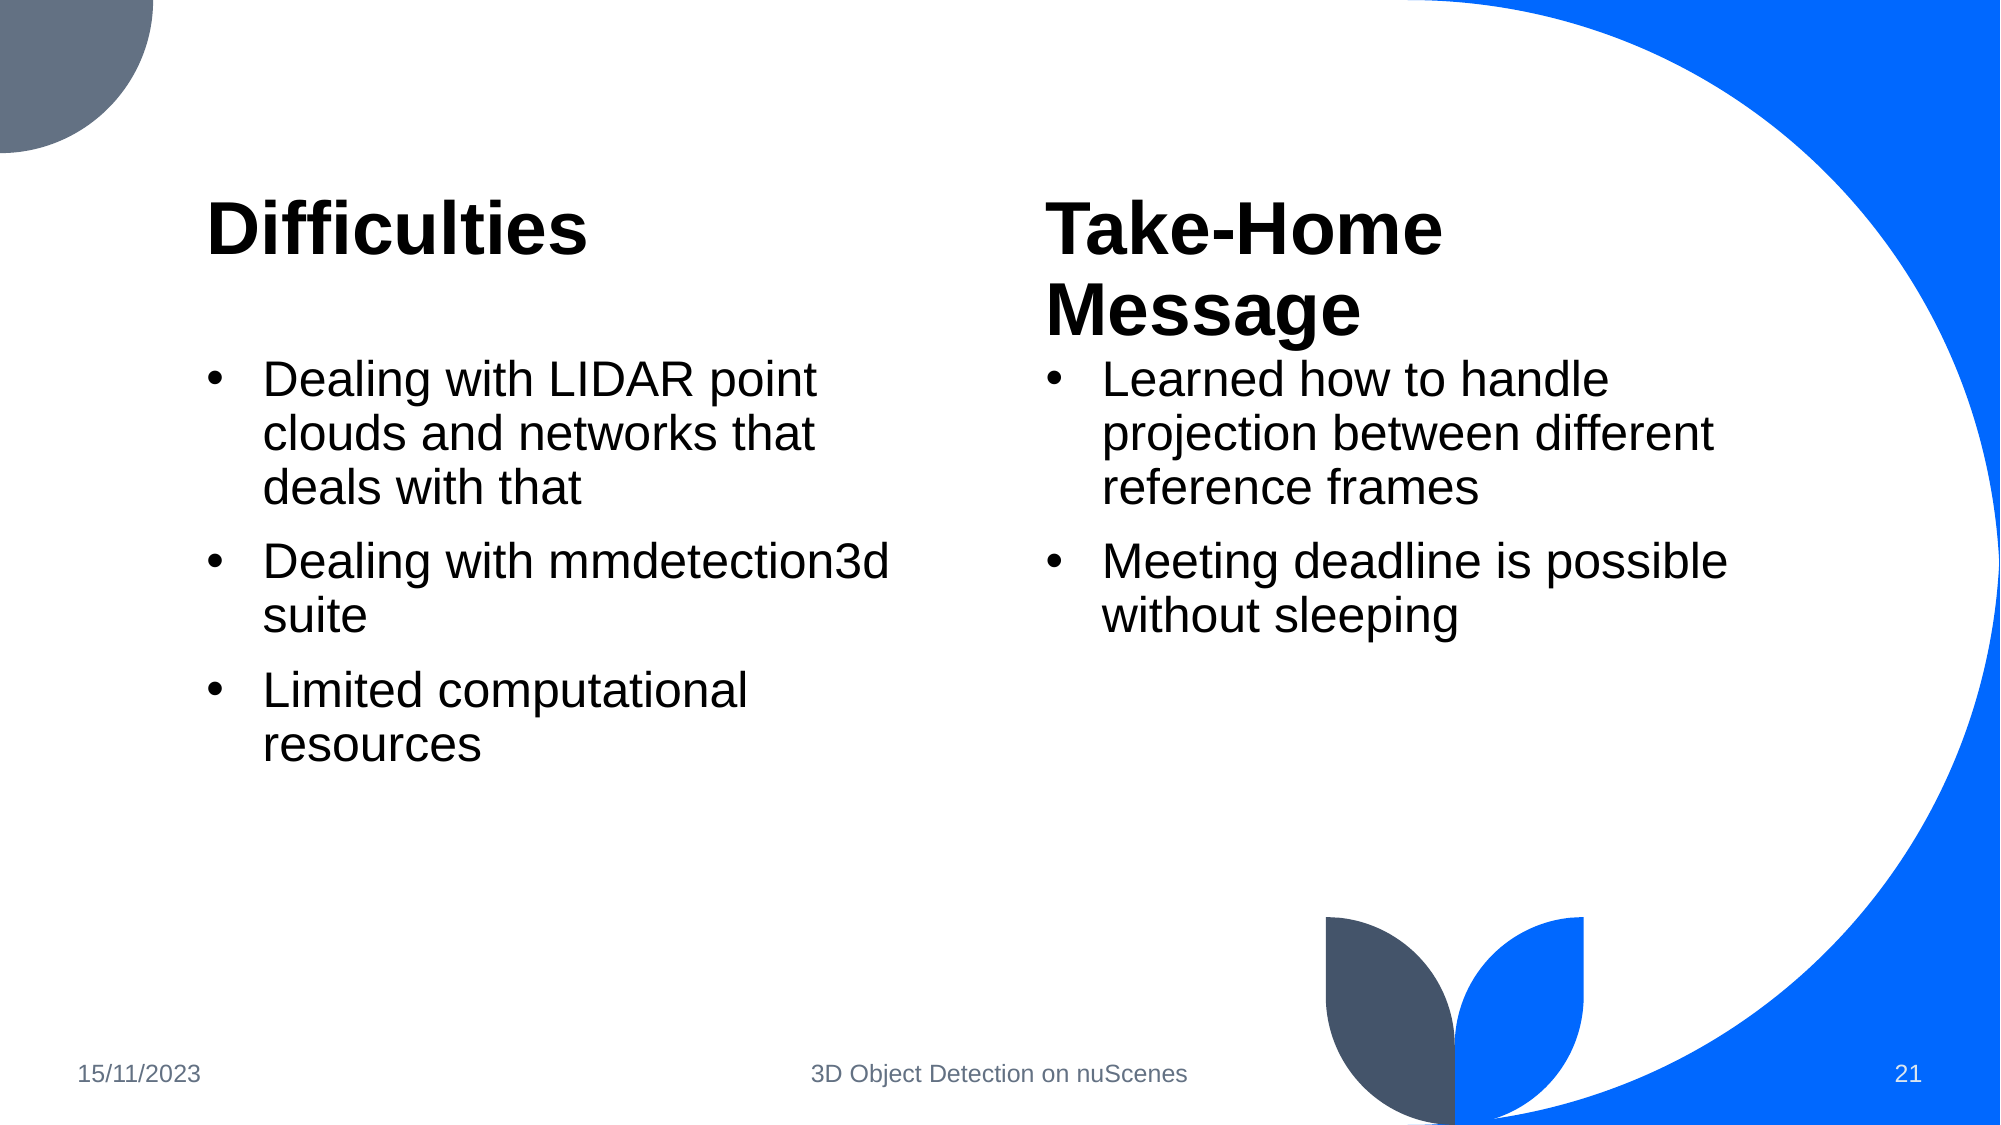

Difficulties
Take-Home Message
Dealing with LIDAR point clouds and networks that deals with that
Dealing with mmdetection3d suite
Limited computational resources

Learned how to handle projection between different reference frames
Meeting deadline is possible without sleeping

15/11/2023
3D Object Detection on nuScenes
21